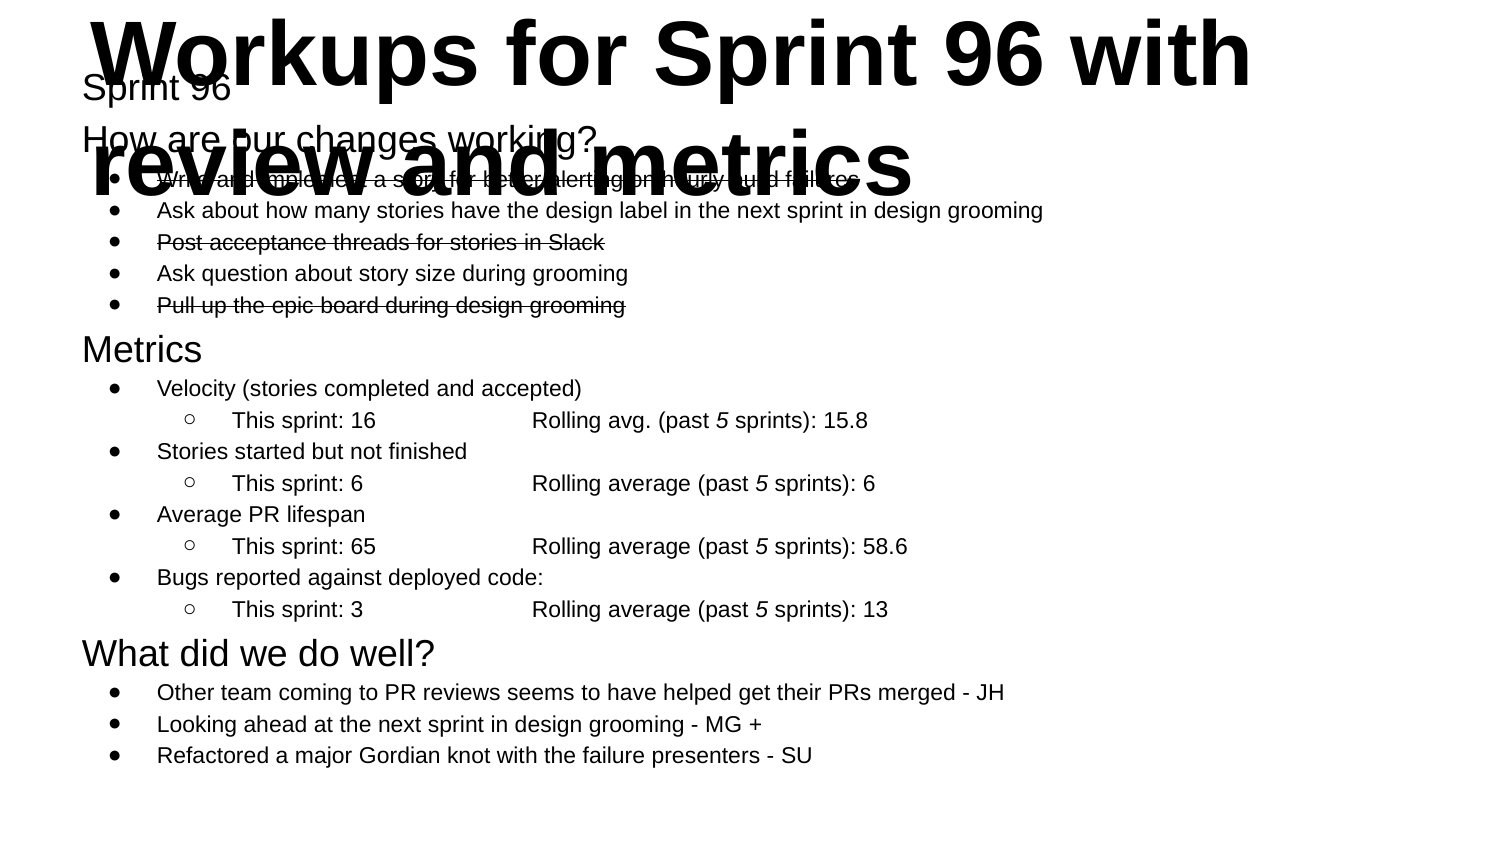

# Workups for Sprint 96 with review and metrics
Sprint 96
How are our changes working?
Write and implement a story for better alerting on hourly build failures
Ask about how many stories have the design label in the next sprint in design grooming
Post acceptance threads for stories in Slack
Ask question about story size during grooming
Pull up the epic board during design grooming
Metrics
Velocity (stories completed and accepted)
This sprint: 16		Rolling avg. (past 5 sprints): 15.8
Stories started but not finished
This sprint: 6		Rolling average (past 5 sprints): 6
Average PR lifespan
This sprint: 65		Rolling average (past 5 sprints): 58.6
Bugs reported against deployed code:
This sprint: 3		Rolling average (past 5 sprints): 13
What did we do well?
Other team coming to PR reviews seems to have helped get their PRs merged - JH
Looking ahead at the next sprint in design grooming - MG +
Refactored a major Gordian knot with the failure presenters - SU